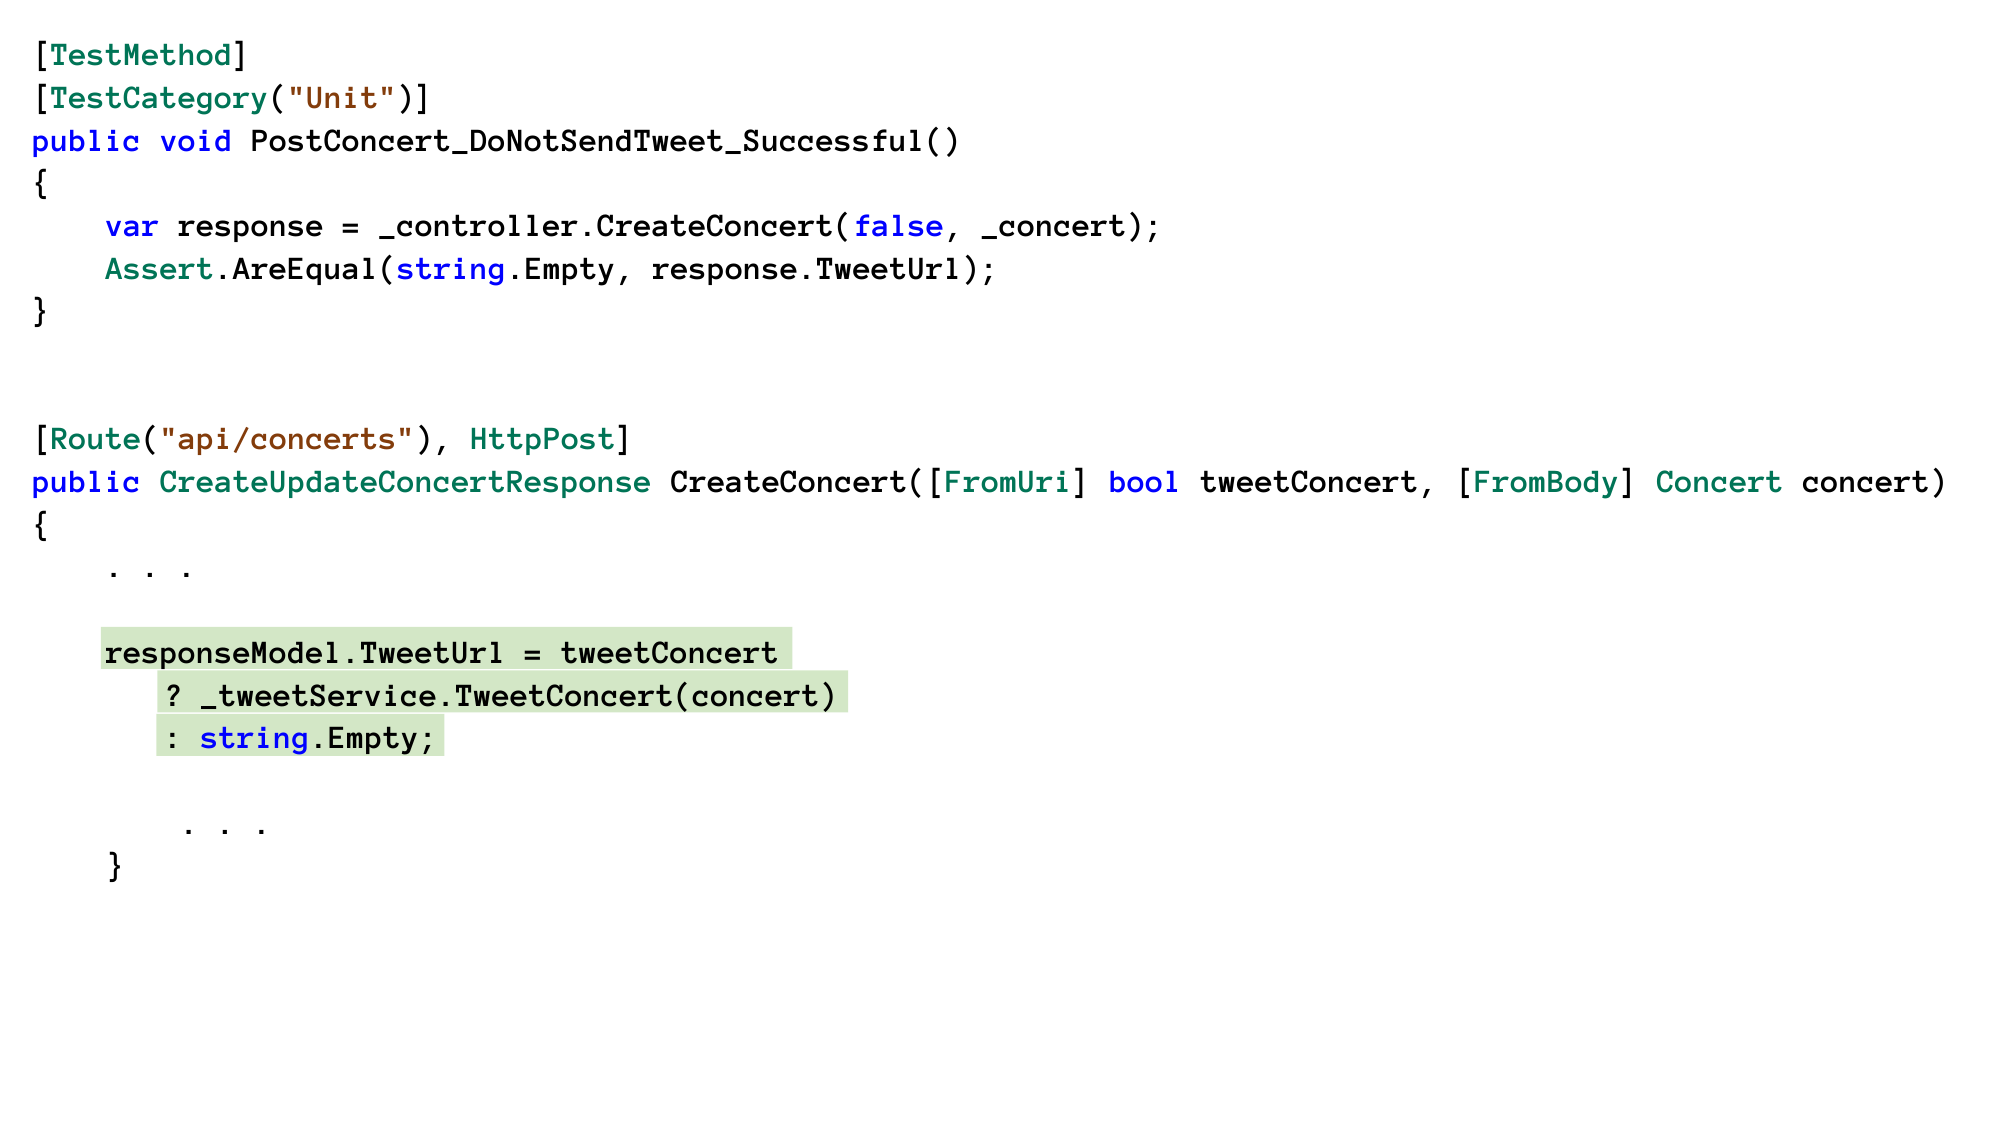

[TestMethod]
 [TestCategory("Unit")]
 public void PostConcert_DoNotSendTweet_Successful()
 {
     var response = _controller.CreateConcert(false, _concert);
     Assert.AreEqual(string.Empty, response.TweetUrl);
 }

 [Route("api/concerts"), HttpPost]
 public CreateUpdateConcertResponse CreateConcert([FromUri] bool tweetConcert, [FromBody] Concert concert)
 {
     . . .

     responseModel.TweetUrl = tweetConcert
? _tweetService.TweetConcert(concert)
: string.Empty;

     . . .
 }